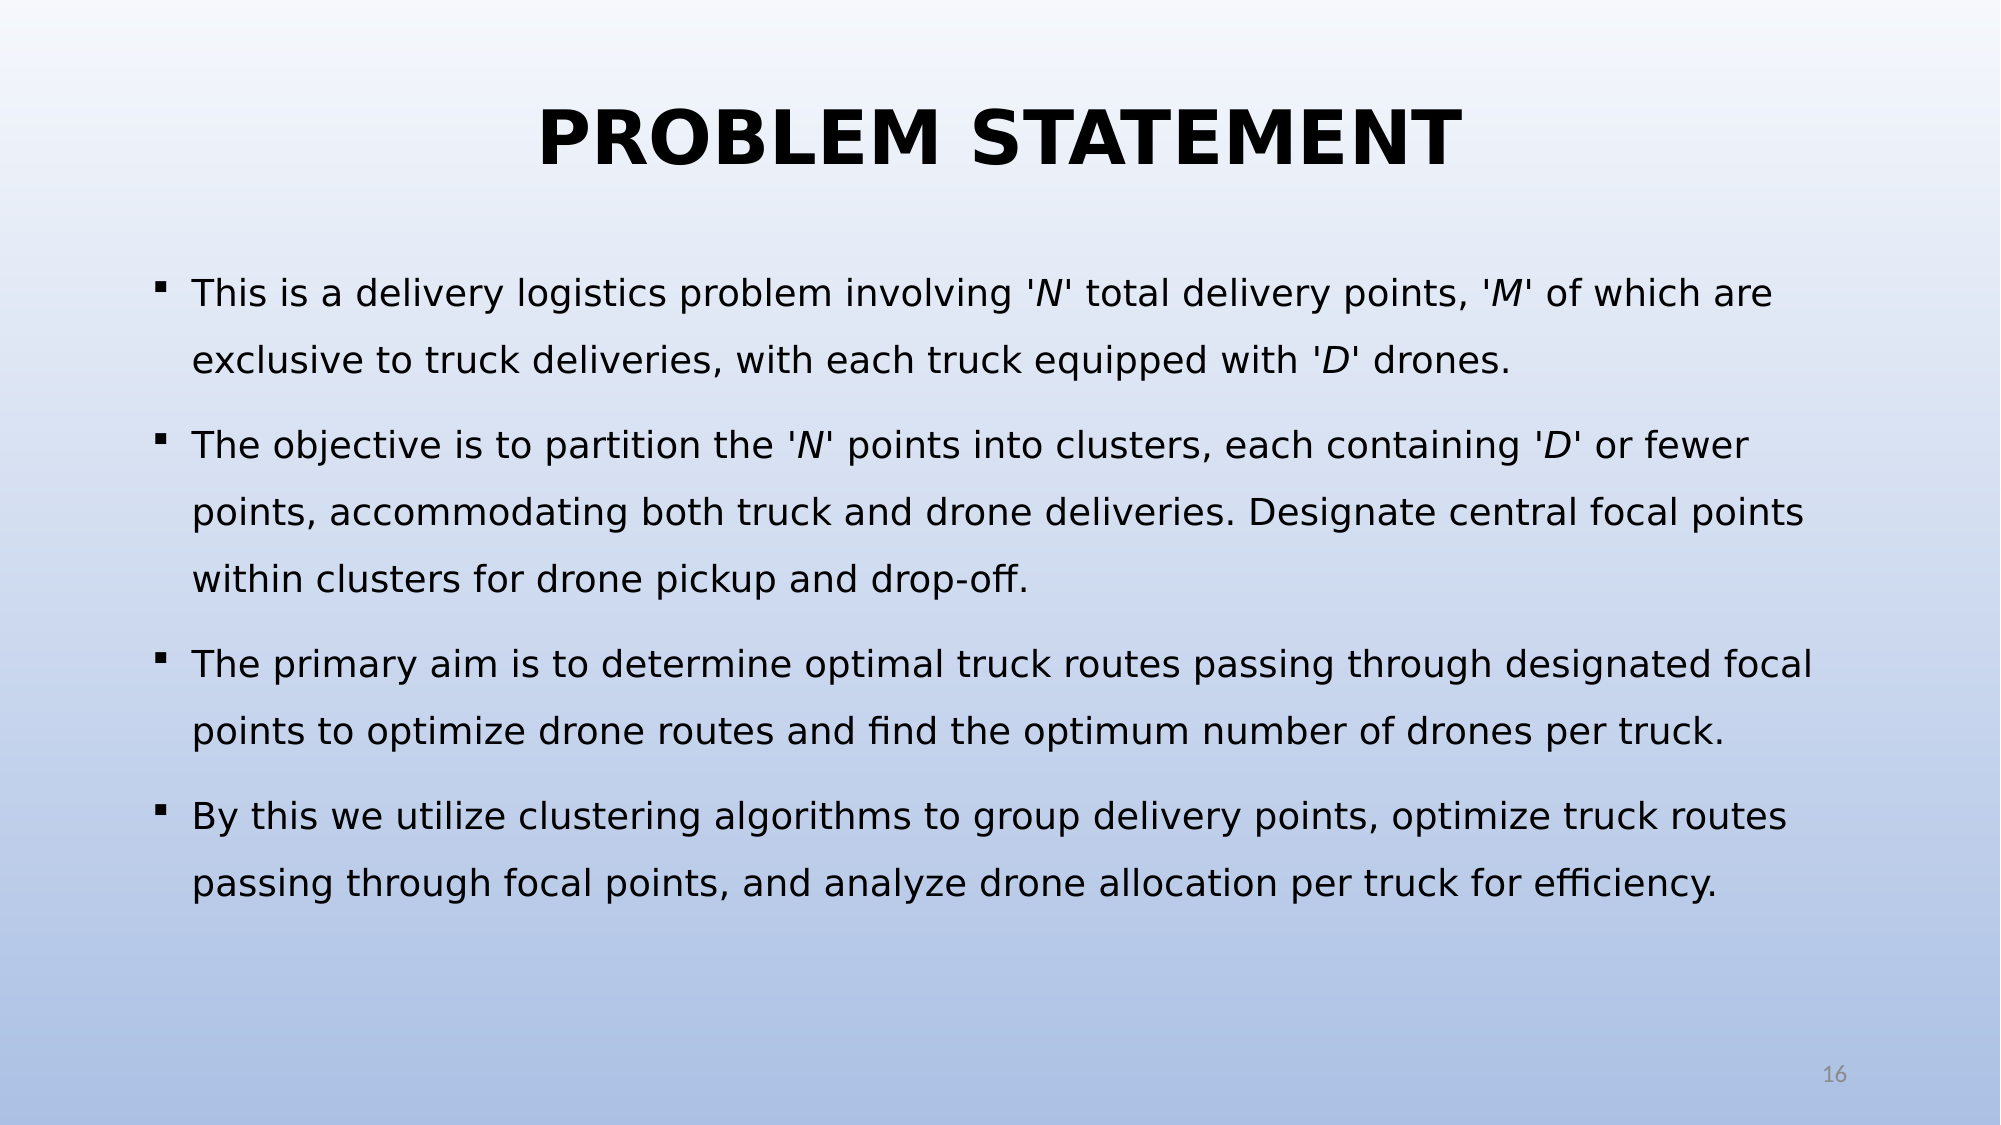

# PROBLEM STATEMENT
This is a delivery logistics problem involving 'N' total delivery points, 'M' of which are exclusive to truck deliveries, with each truck equipped with 'D' drones.
The objective is to partition the 'N' points into clusters, each containing 'D' or fewer points, accommodating both truck and drone deliveries. Designate central focal points within clusters for drone pickup and drop-off.
The primary aim is to determine optimal truck routes passing through designated focal points to optimize drone routes and find the optimum number of drones per truck.
By this we utilize clustering algorithms to group delivery points, optimize truck routes passing through focal points, and analyze drone allocation per truck for efficiency.
16